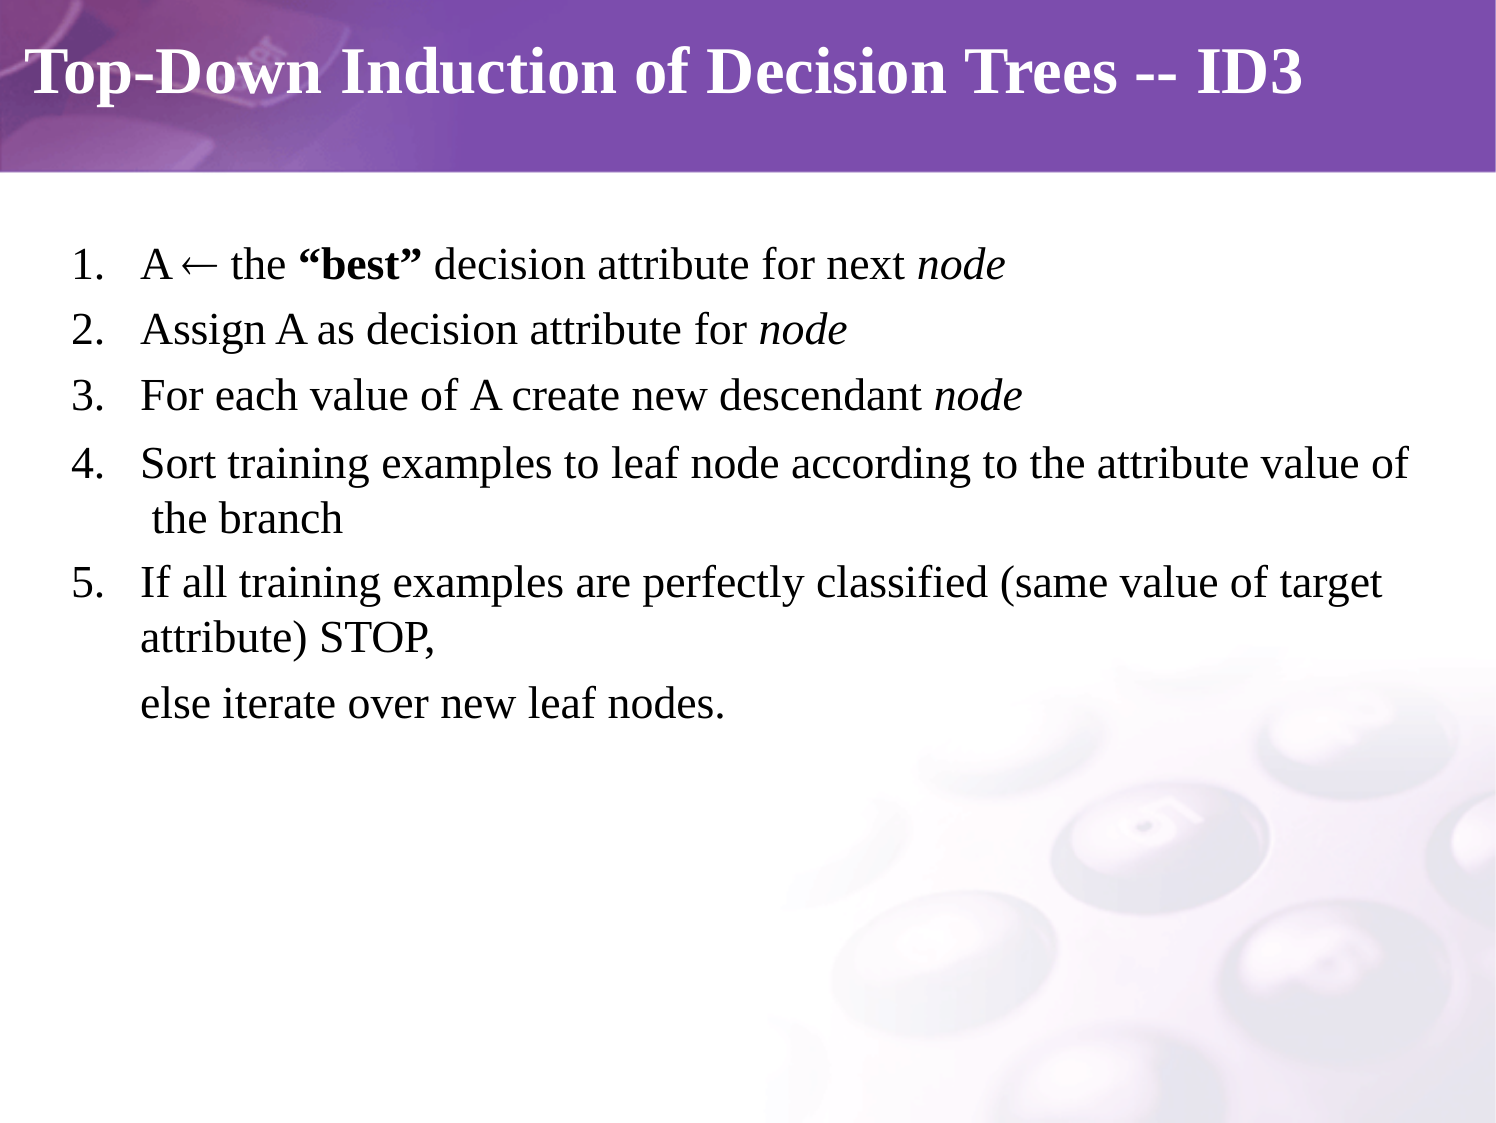

# Top-Down Induction of Decision Trees -- ID3
A ← the “best” decision attribute for next node
Assign A as decision attribute for node
For each value of A create new descendant node
Sort training examples to leaf node according to the attribute value of  the branch
If all training examples are perfectly classified (same value of target  attribute) STOP,
else iterate over new leaf nodes.